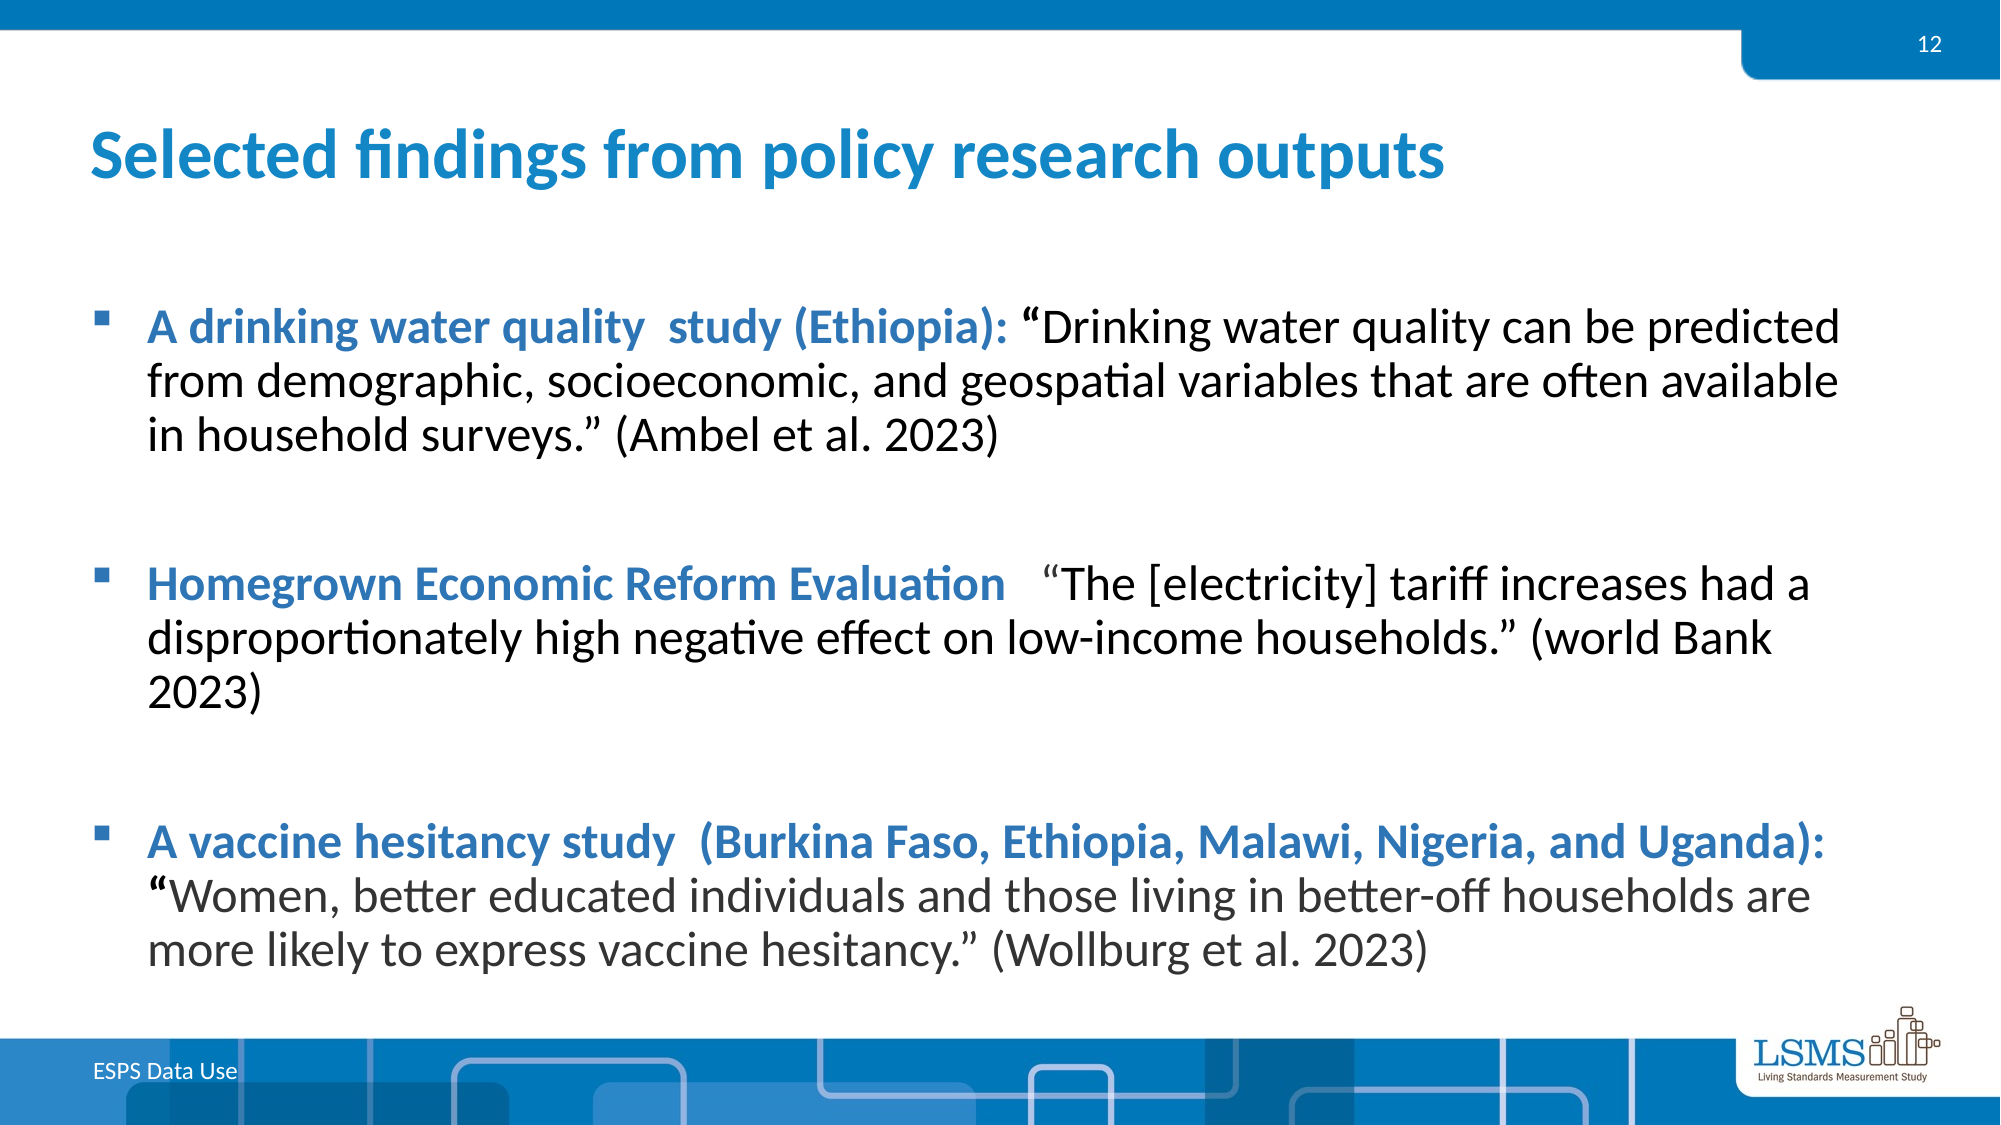

# Selected findings from policy research outputs
A drinking water quality  study (Ethiopia): “Drinking water quality can be predicted from demographic, socioeconomic, and geospatial variables that are often available in household surveys.” (Ambel et al. 2023)

Homegrown Economic Reform Evaluation   “The [electricity] tariff increases had a disproportionately high negative effect on low-income households.” (world Bank 2023)

A vaccine hesitancy study  (Burkina Faso, Ethiopia, Malawi, Nigeria, and Uganda):  “Women, better educated individuals and those living in better-off households are more likely to express vaccine hesitancy.” (Wollburg et al. 2023)

ESPS Data Use